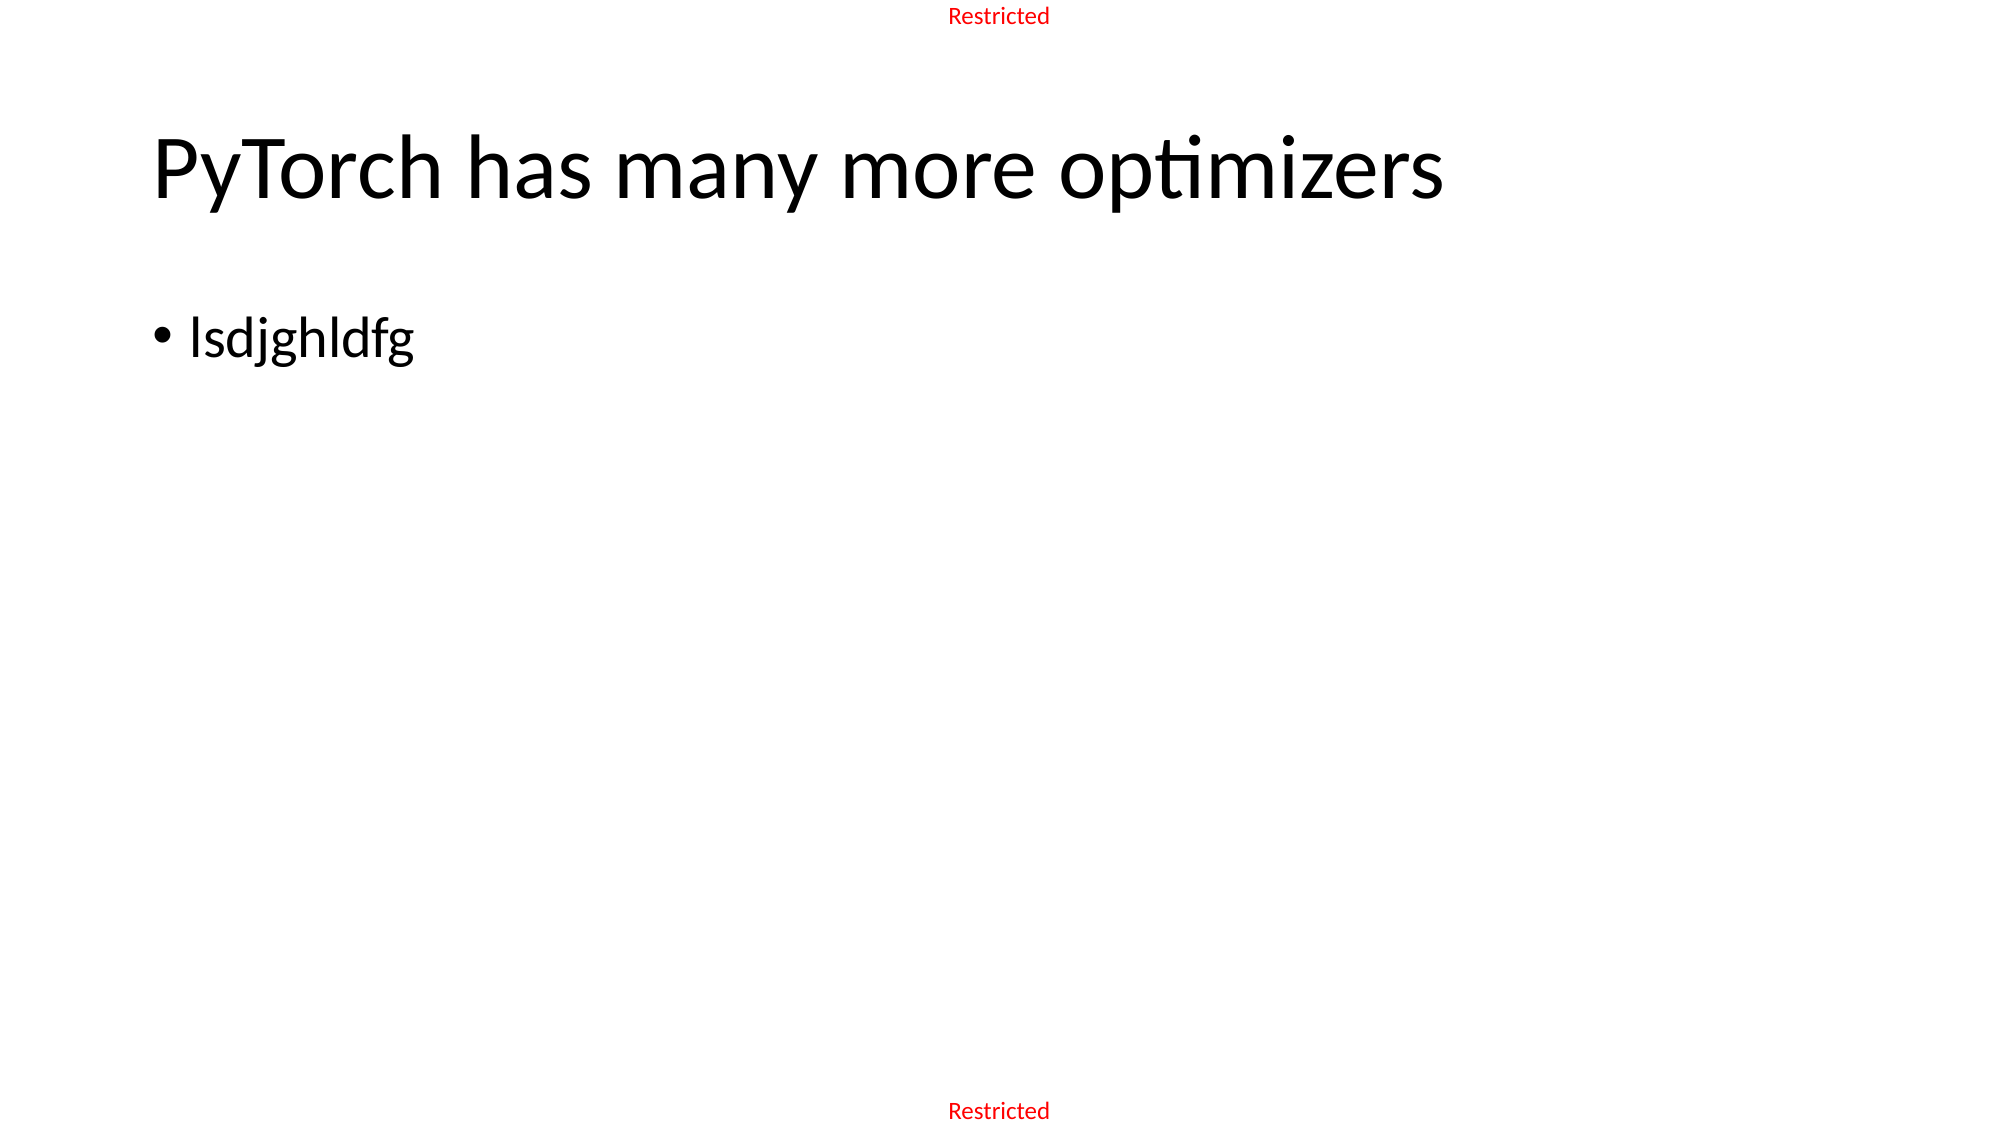

# PyTorch has many more optimizers
lsdjghldfg